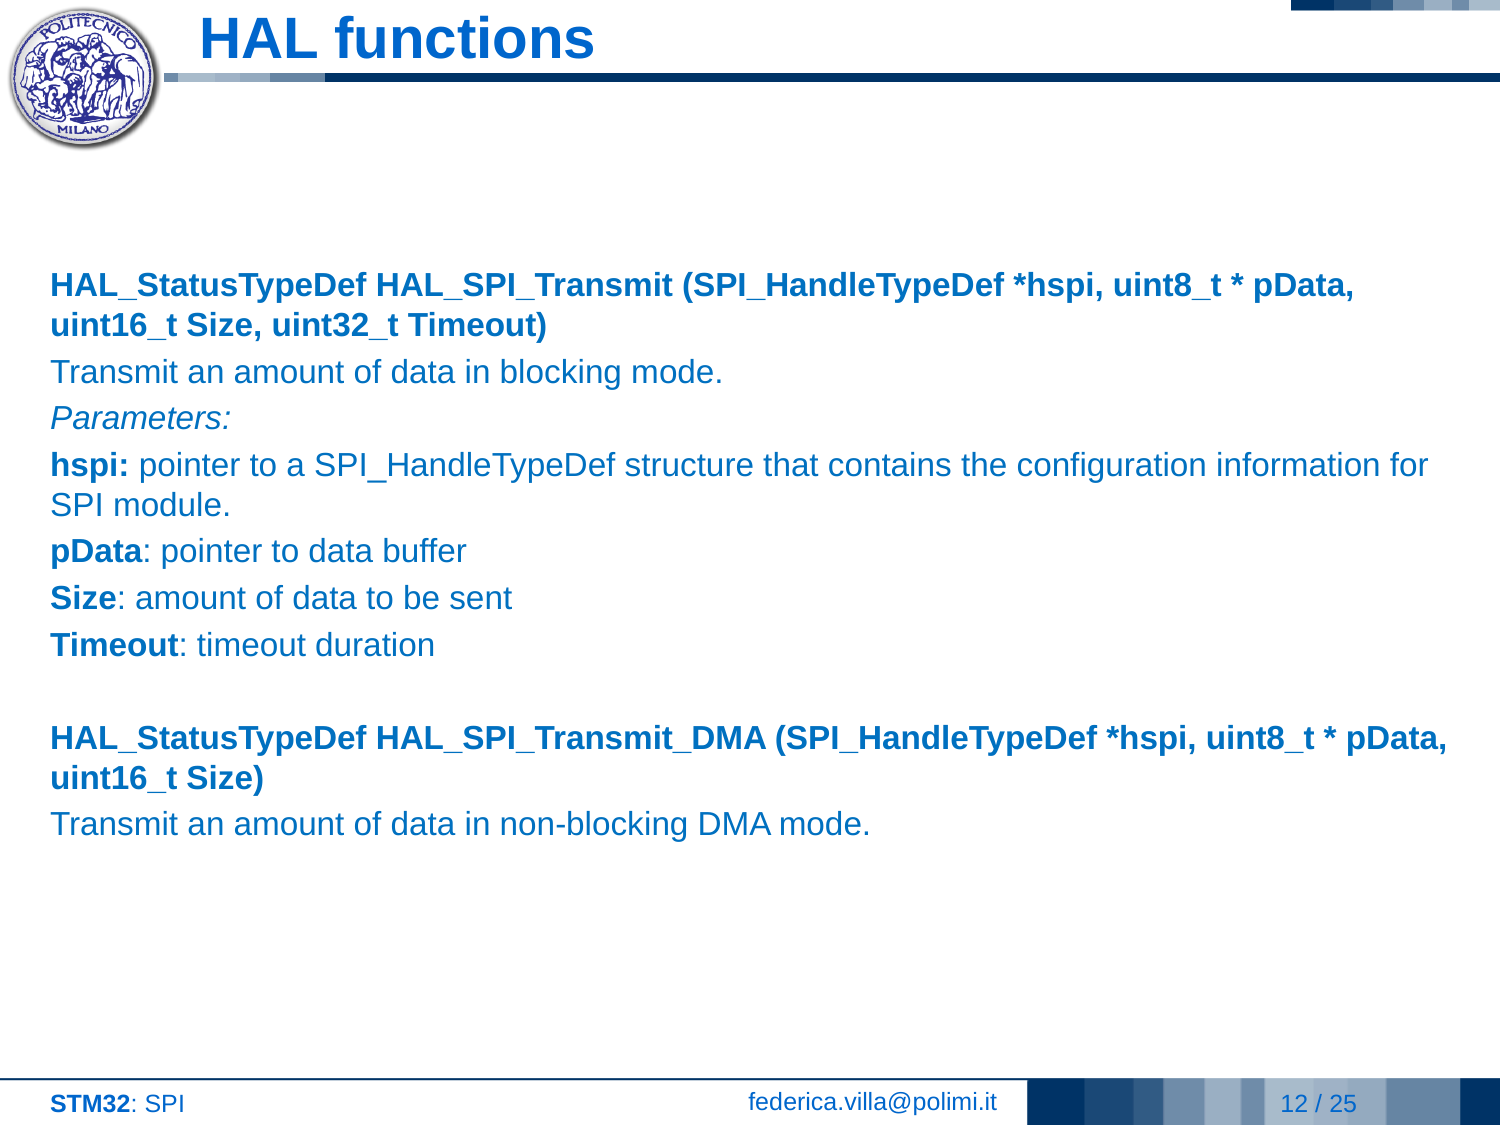

# HAL functions
HAL_StatusTypeDef HAL_SPI_Transmit (SPI_HandleTypeDef *hspi, uint8_t * pData, uint16_t Size, uint32_t Timeout)
Transmit an amount of data in blocking mode.
Parameters:
hspi: pointer to a SPI_HandleTypeDef structure that contains the configuration information for SPI module.
pData: pointer to data buffer
Size: amount of data to be sent
Timeout: timeout duration

HAL_StatusTypeDef HAL_SPI_Transmit_DMA (SPI_HandleTypeDef *hspi, uint8_t * pData, uint16_t Size)
Transmit an amount of data in non-blocking DMA mode.